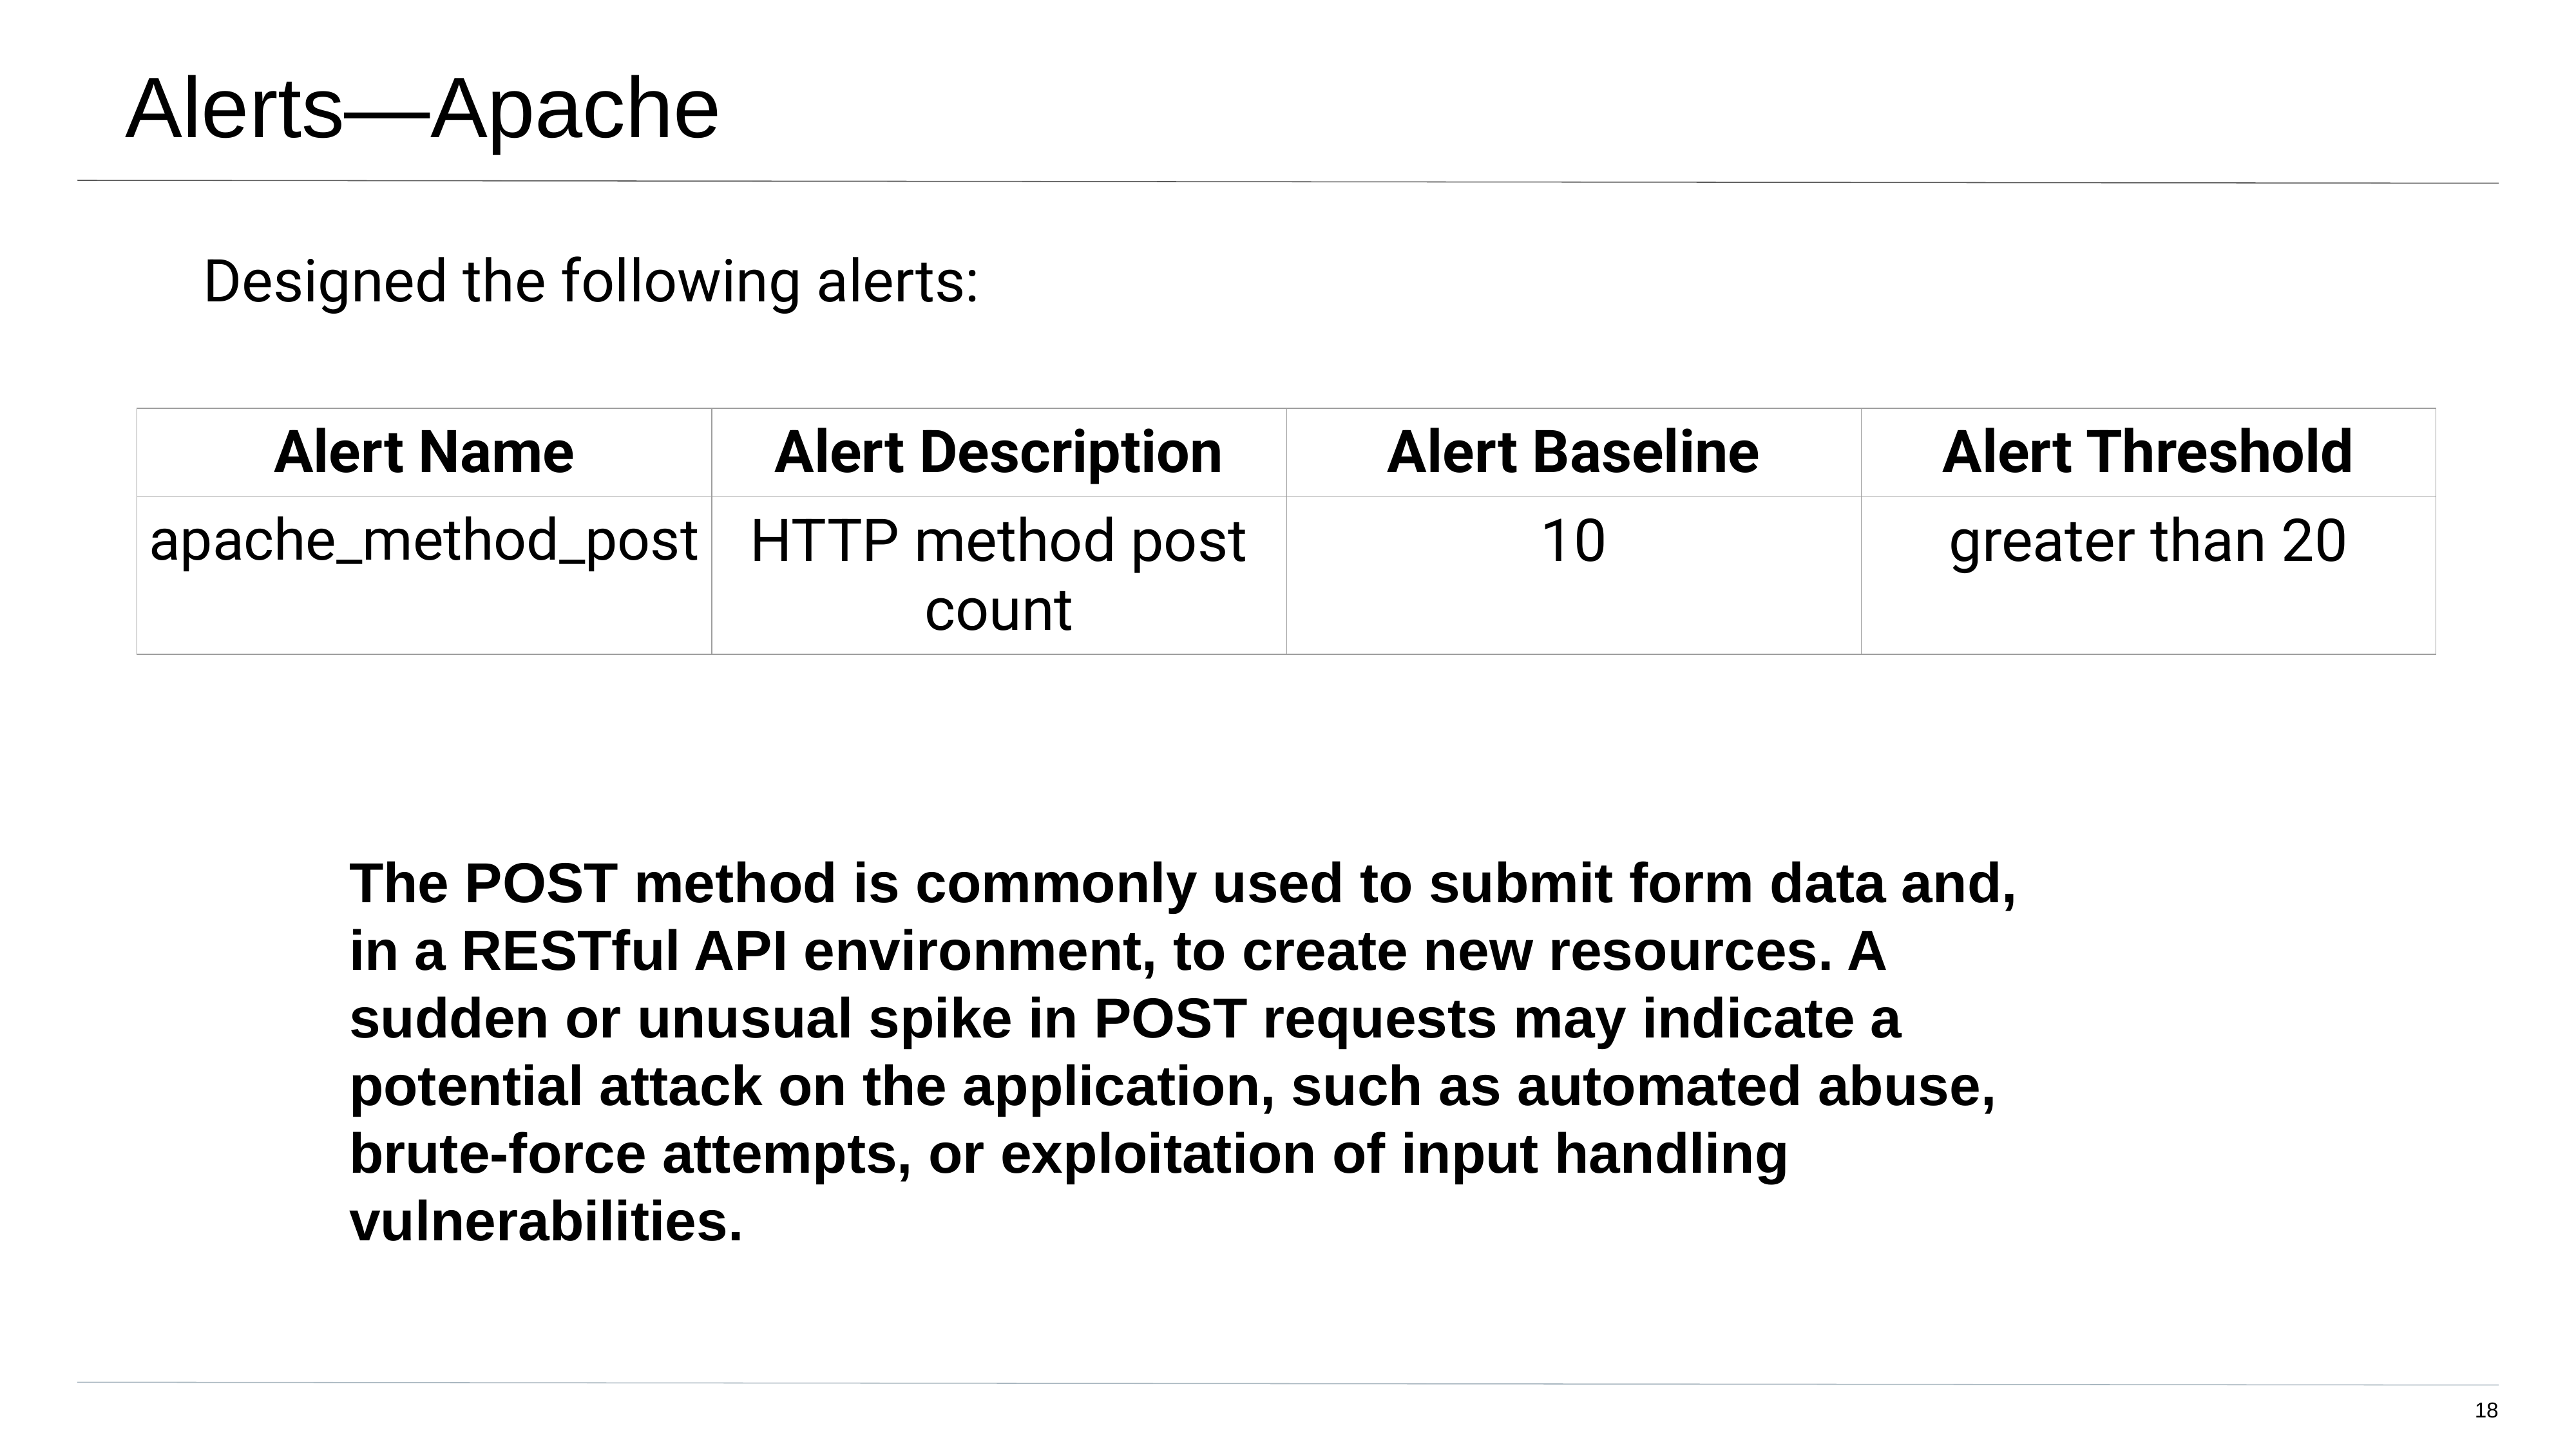

# Alerts—Apache
Designed the following alerts:

| Alert Name | Alert Description | Alert Baseline | Alert Threshold |
| --- | --- | --- | --- |
| apache\_method\_post | HTTP method post count | 10 | greater than 20 |
The POST method is commonly used to submit form data and, in a RESTful API environment, to create new resources. A sudden or unusual spike in POST requests may indicate a potential attack on the application, such as automated abuse, brute-force attempts, or exploitation of input handling vulnerabilities.
18